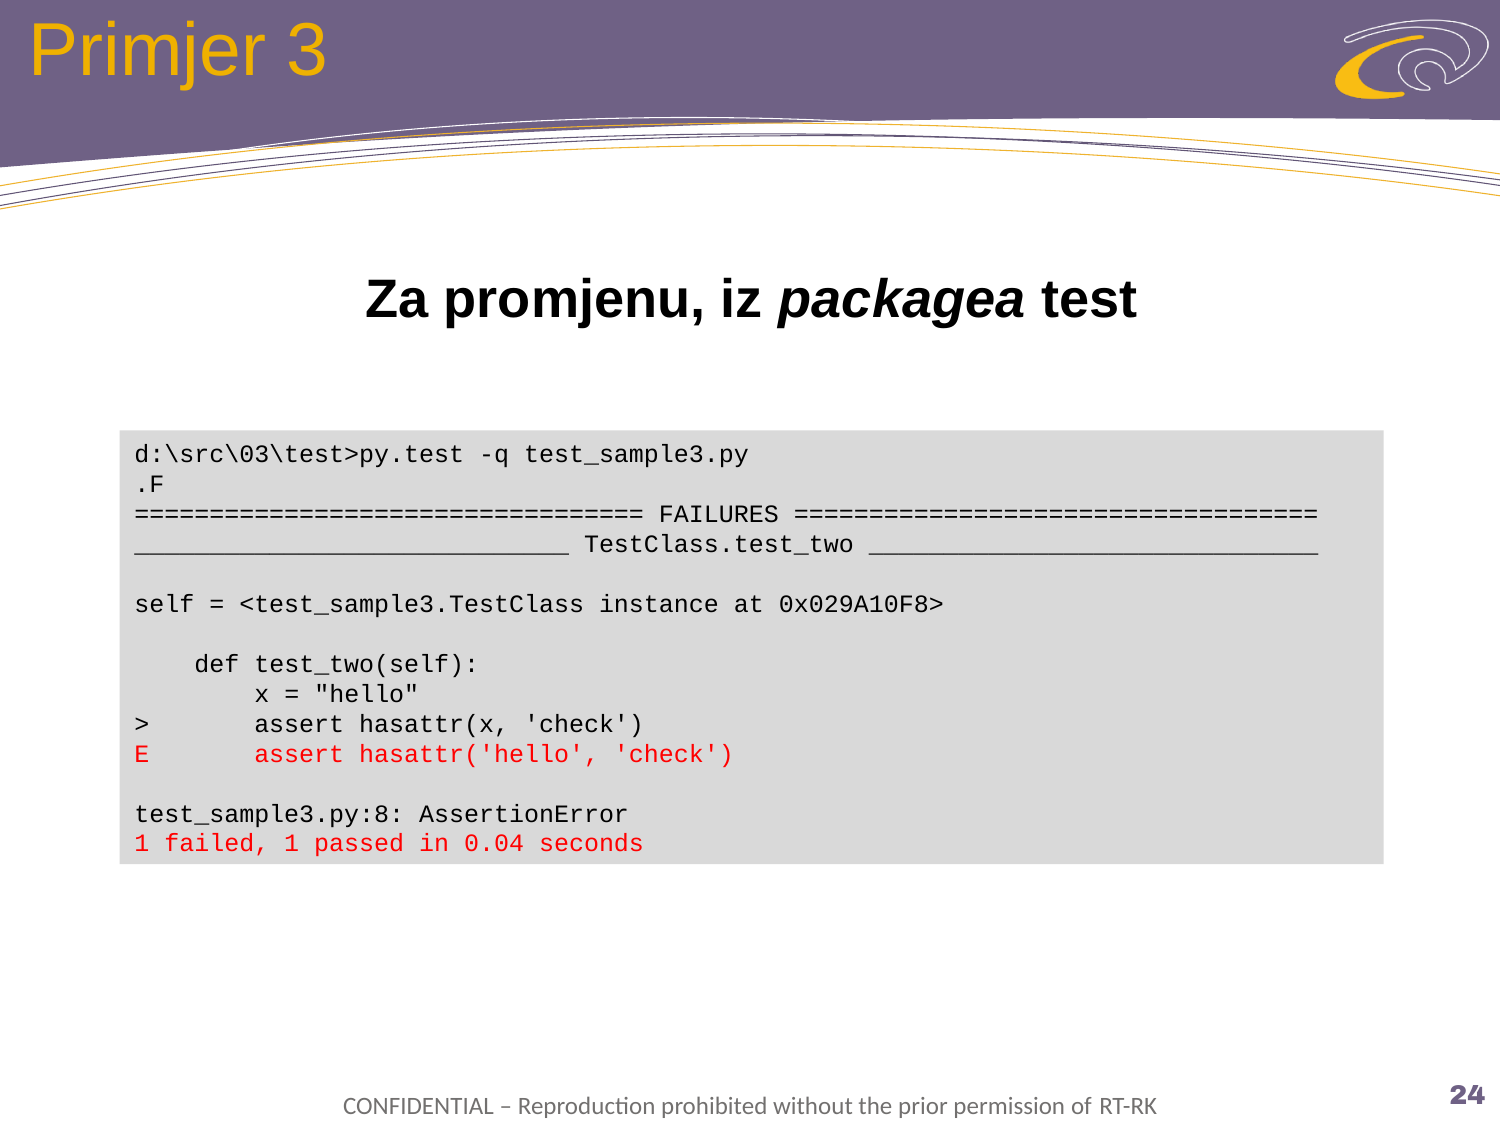

# Primjer 3
Za promjenu, iz packagea test
d:\src\03\test>py.test -q test_sample3.py
.F
================================== FAILURES ===================================
_____________________________ TestClass.test_two ______________________________

self = <test_sample3.TestClass instance at 0x029A10F8>

    def test_two(self):
        x = "hello"
>       assert hasattr(x, 'check')
E       assert hasattr('hello', 'check')

test_sample3.py:8: AssertionError
1 failed, 1 passed in 0.04 seconds